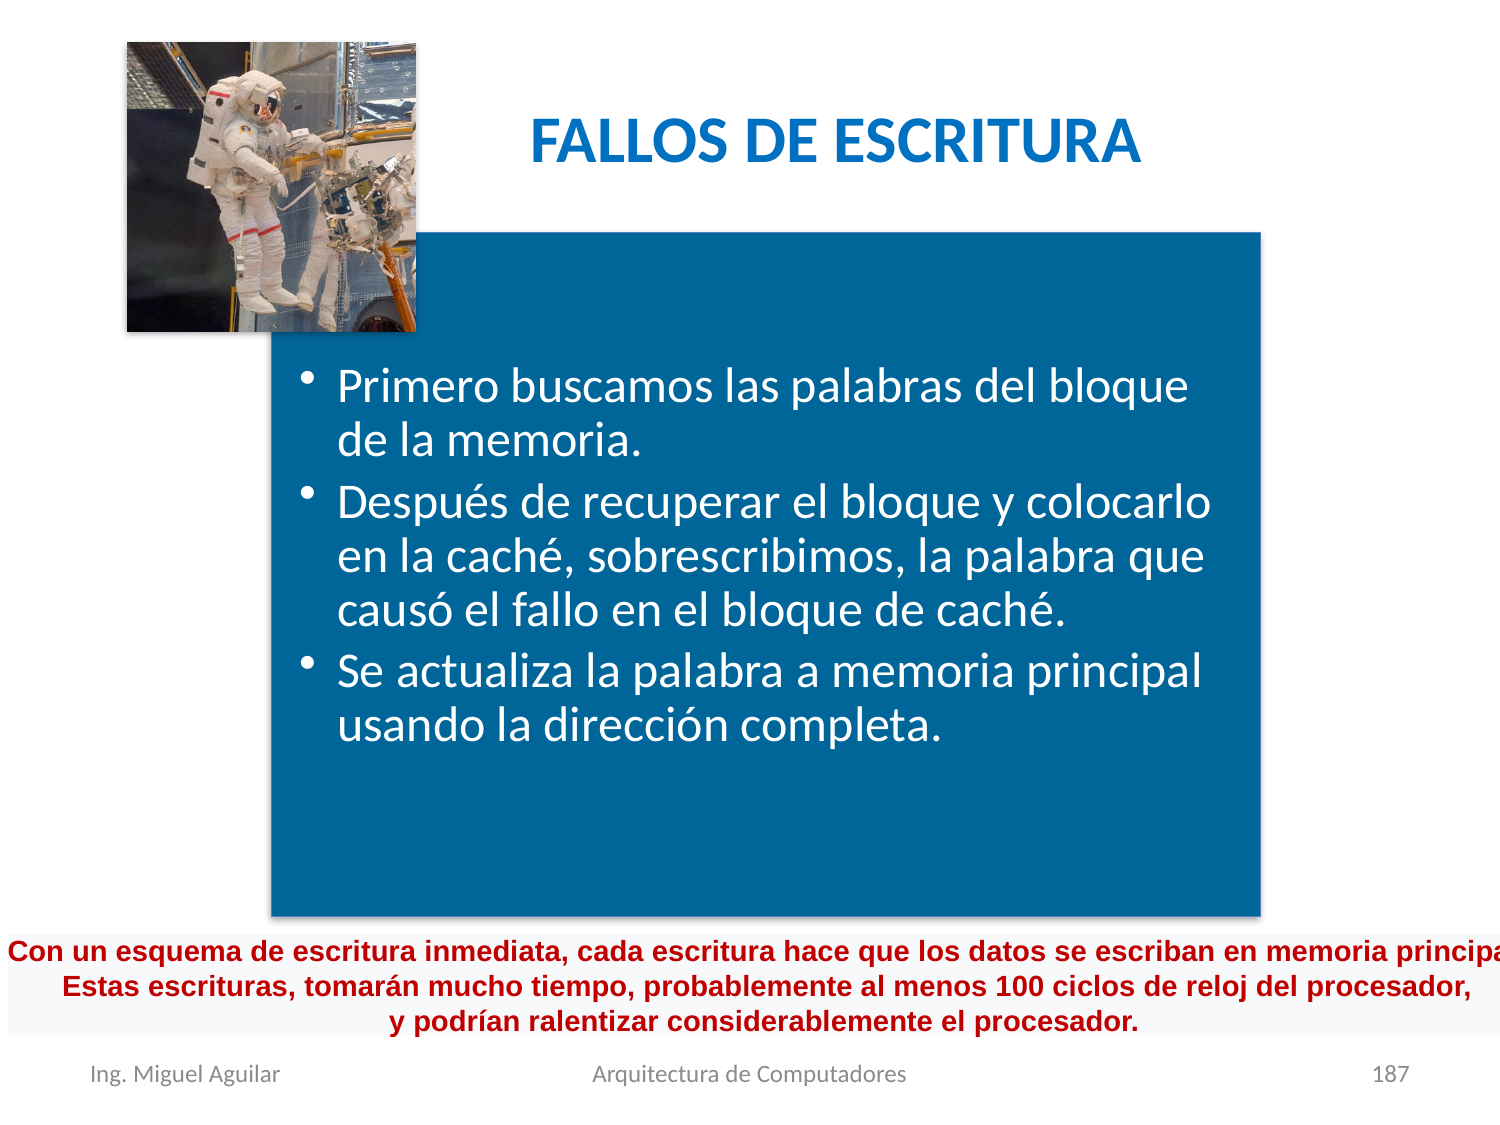

Primero buscamos las palabras del bloque de la memoria.
Después de recuperar el bloque y colocarlo en la caché, sobrescribimos, la palabra que causó el fallo en el bloque de caché.
Se actualiza la palabra a memoria principal usando la dirección completa.

FALLOS DE ESCRITURA
Con un esquema de escritura inmediata, cada escritura hace que los datos se escriban en memoria principal.
 Estas escrituras, tomarán mucho tiempo, probablemente al menos 100 ciclos de reloj del procesador,
y podrían ralentizar considerablemente el procesador.
Ing. Miguel Aguilar
Arquitectura de Computadores
187